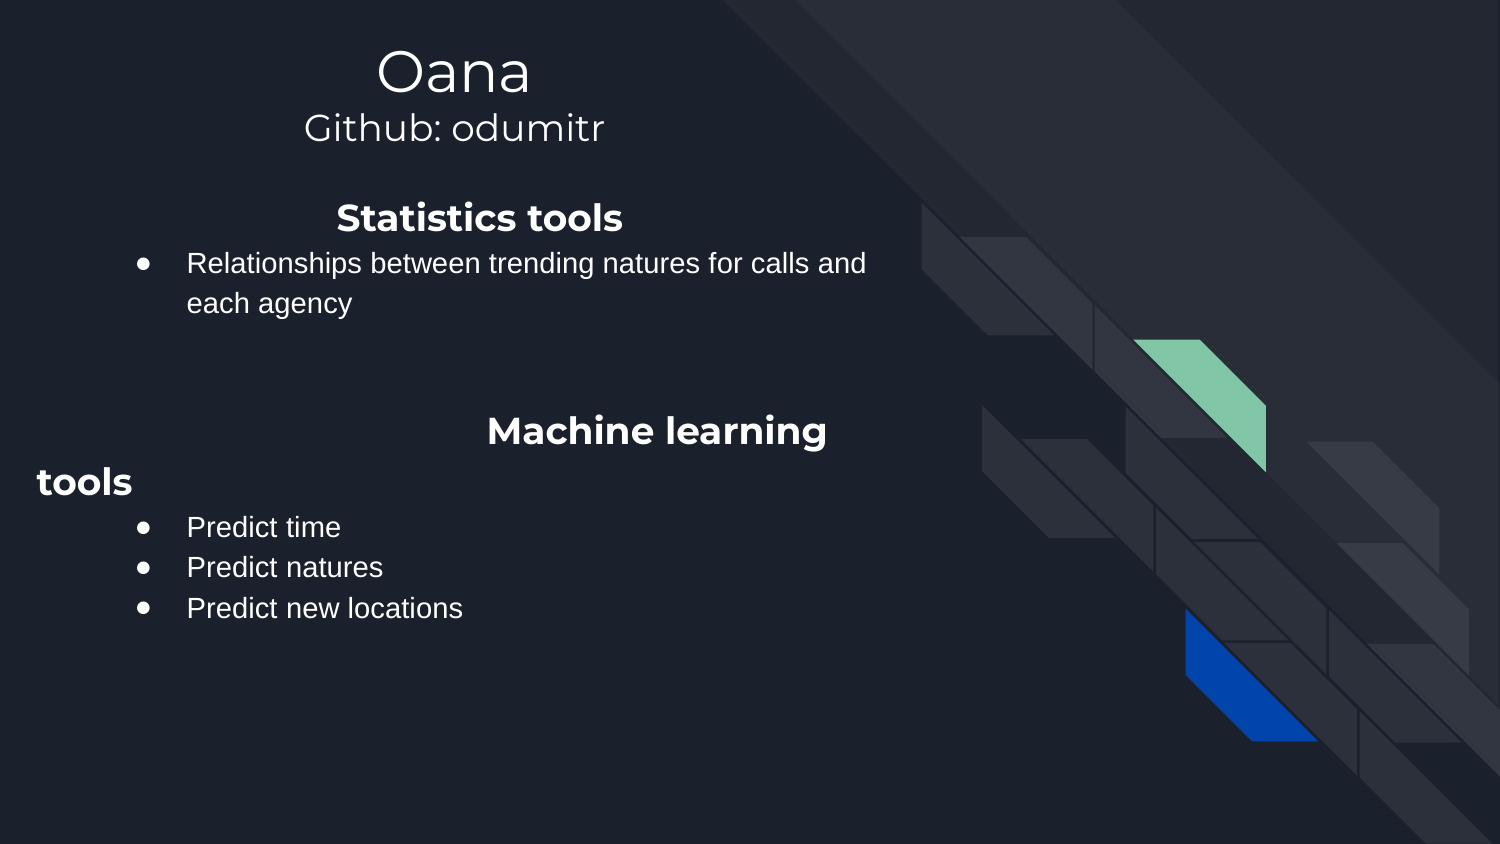

# Oana
Github: odumitr

Statistics tools
Relationships between trending natures for calls and each agency

			Machine learning tools
Predict time
Predict natures
Predict new locations